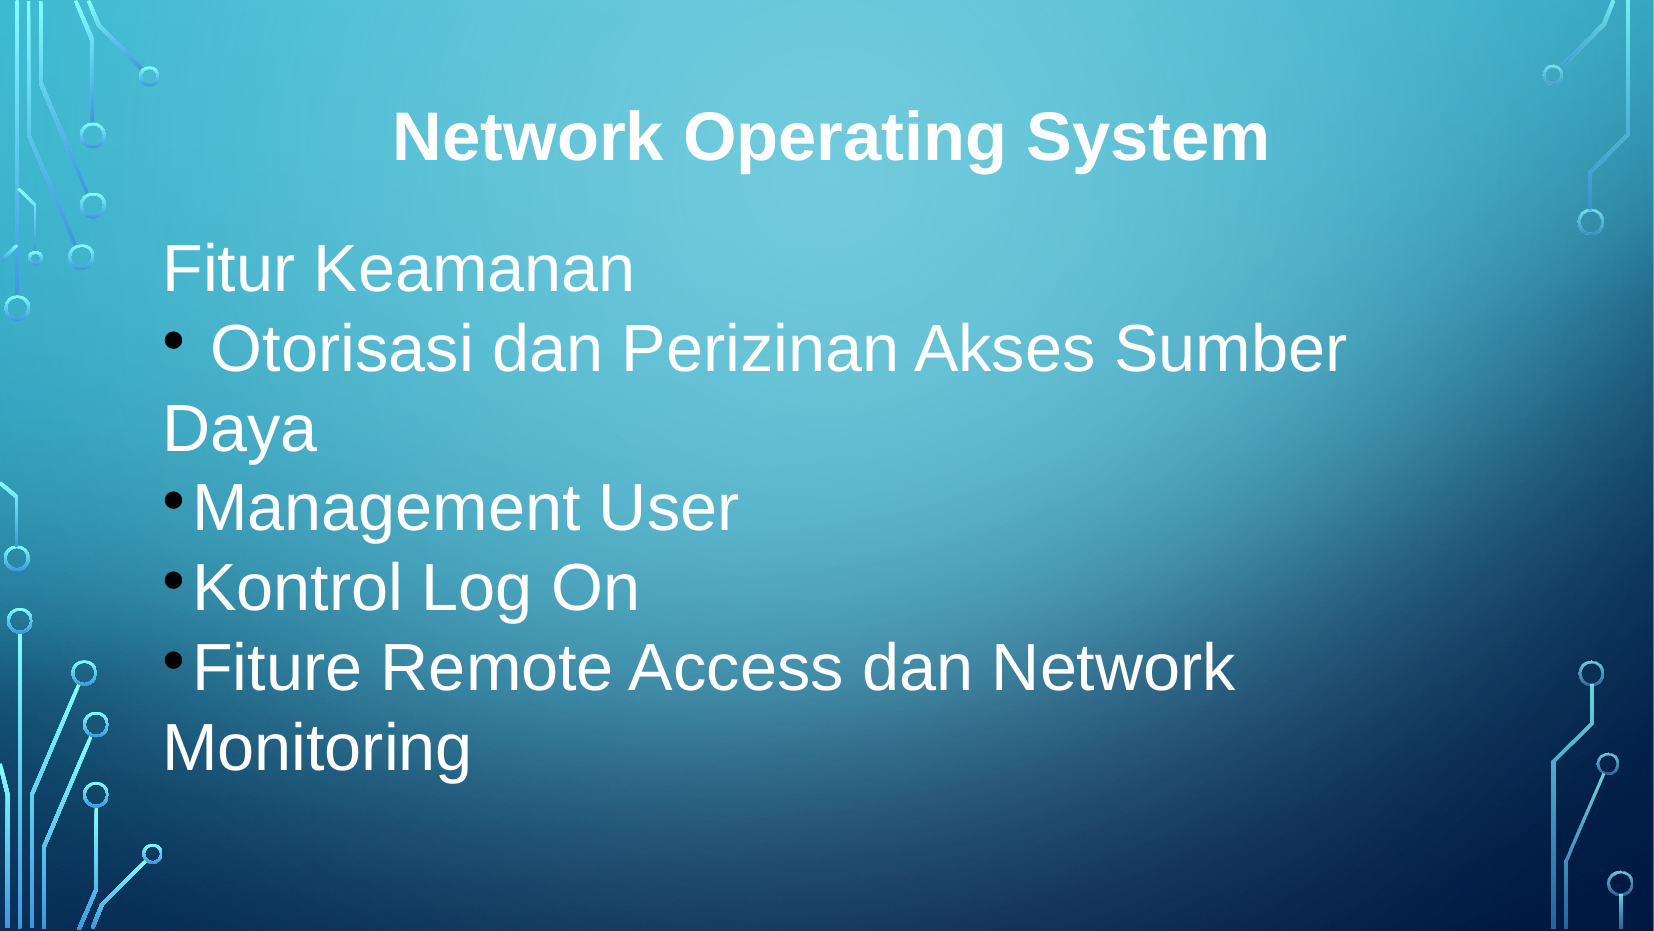

Network Operating System
Fitur Keamanan
 Otorisasi dan Perizinan Akses Sumber Daya
Management User
Kontrol Log On
Fiture Remote Access dan Network Monitoring